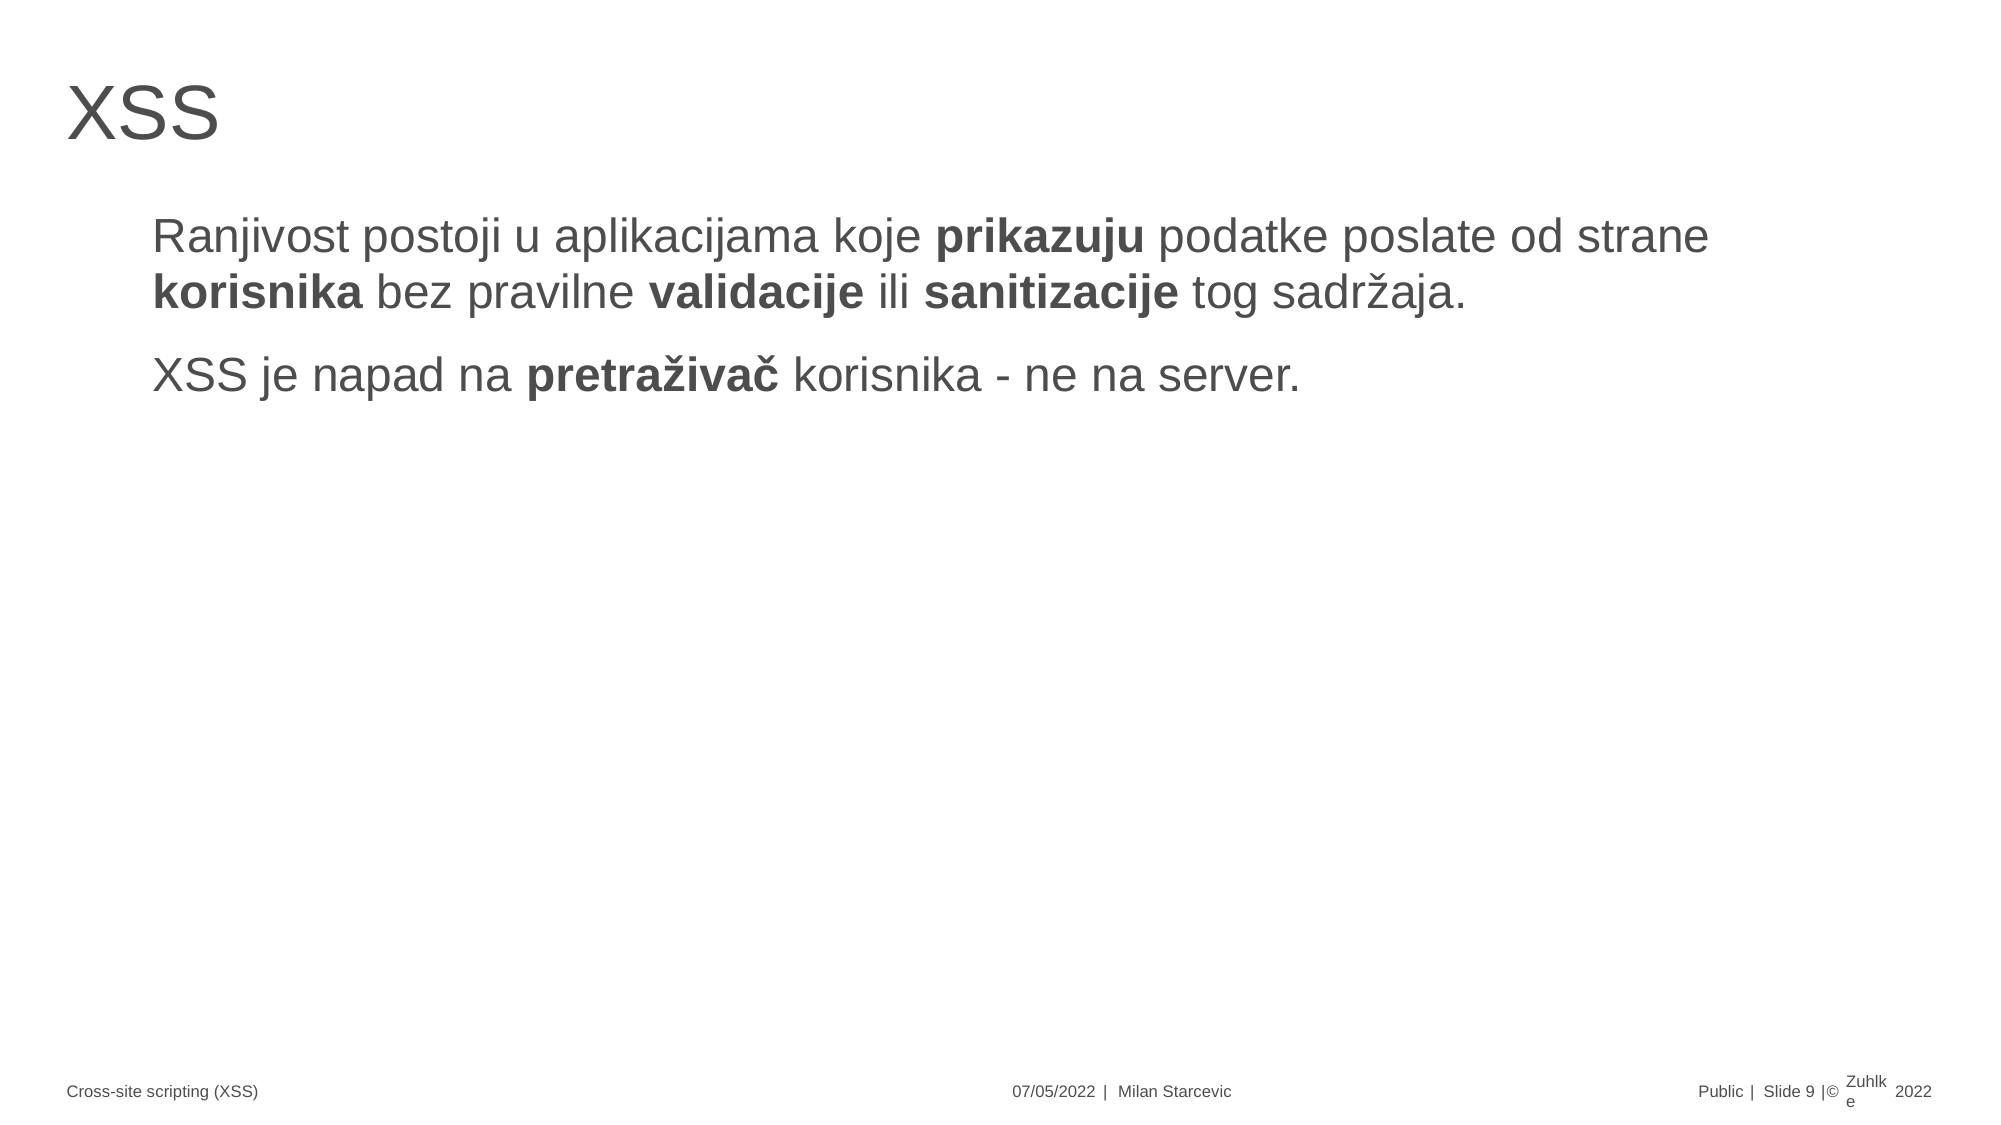

# XSS
Ranjivost postoji u aplikacijama koje prikazuju podatke poslate od strane korisnika bez pravilne validacije ili sanitizacije tog sadržaja.
XSS je napad na pretraživač korisnika - ne na server.